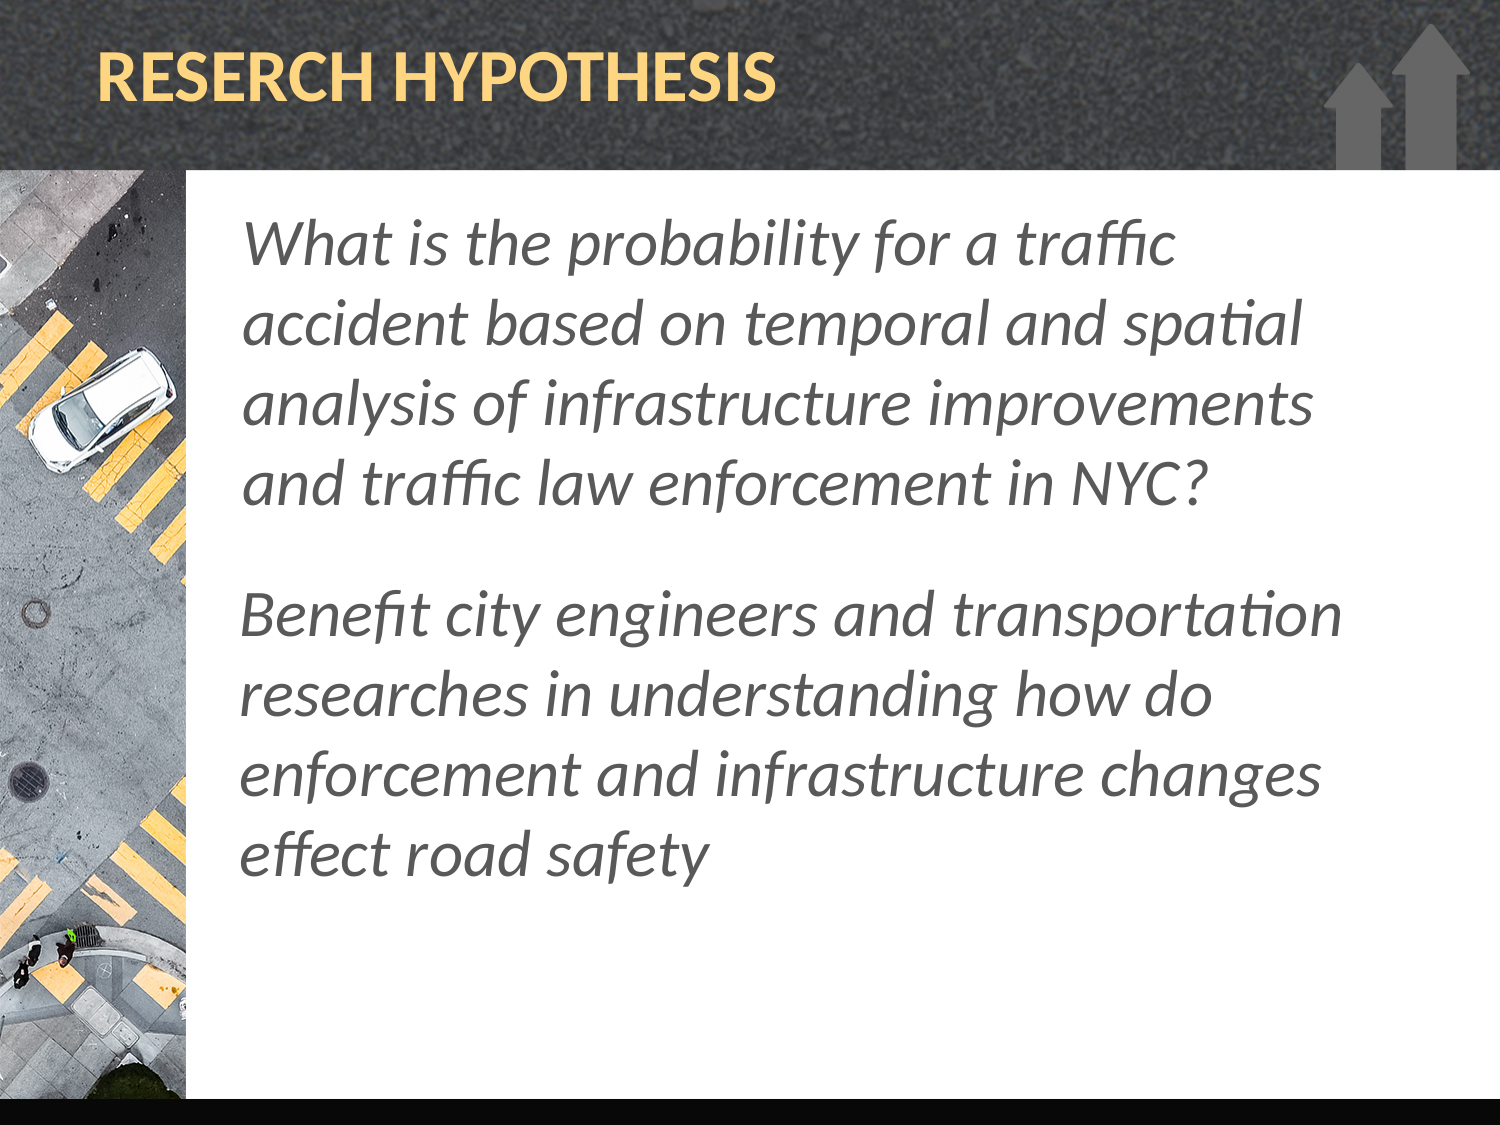

# RESERCH HYPOTHESIS
What is the probability for a traffic accident based on temporal and spatial analysis of infrastructure improvements and traffic law enforcement in NYC?
Benefit city engineers and transportation researches in understanding how do enforcement and infrastructure changes effect road safety
Embedded trafic simulations